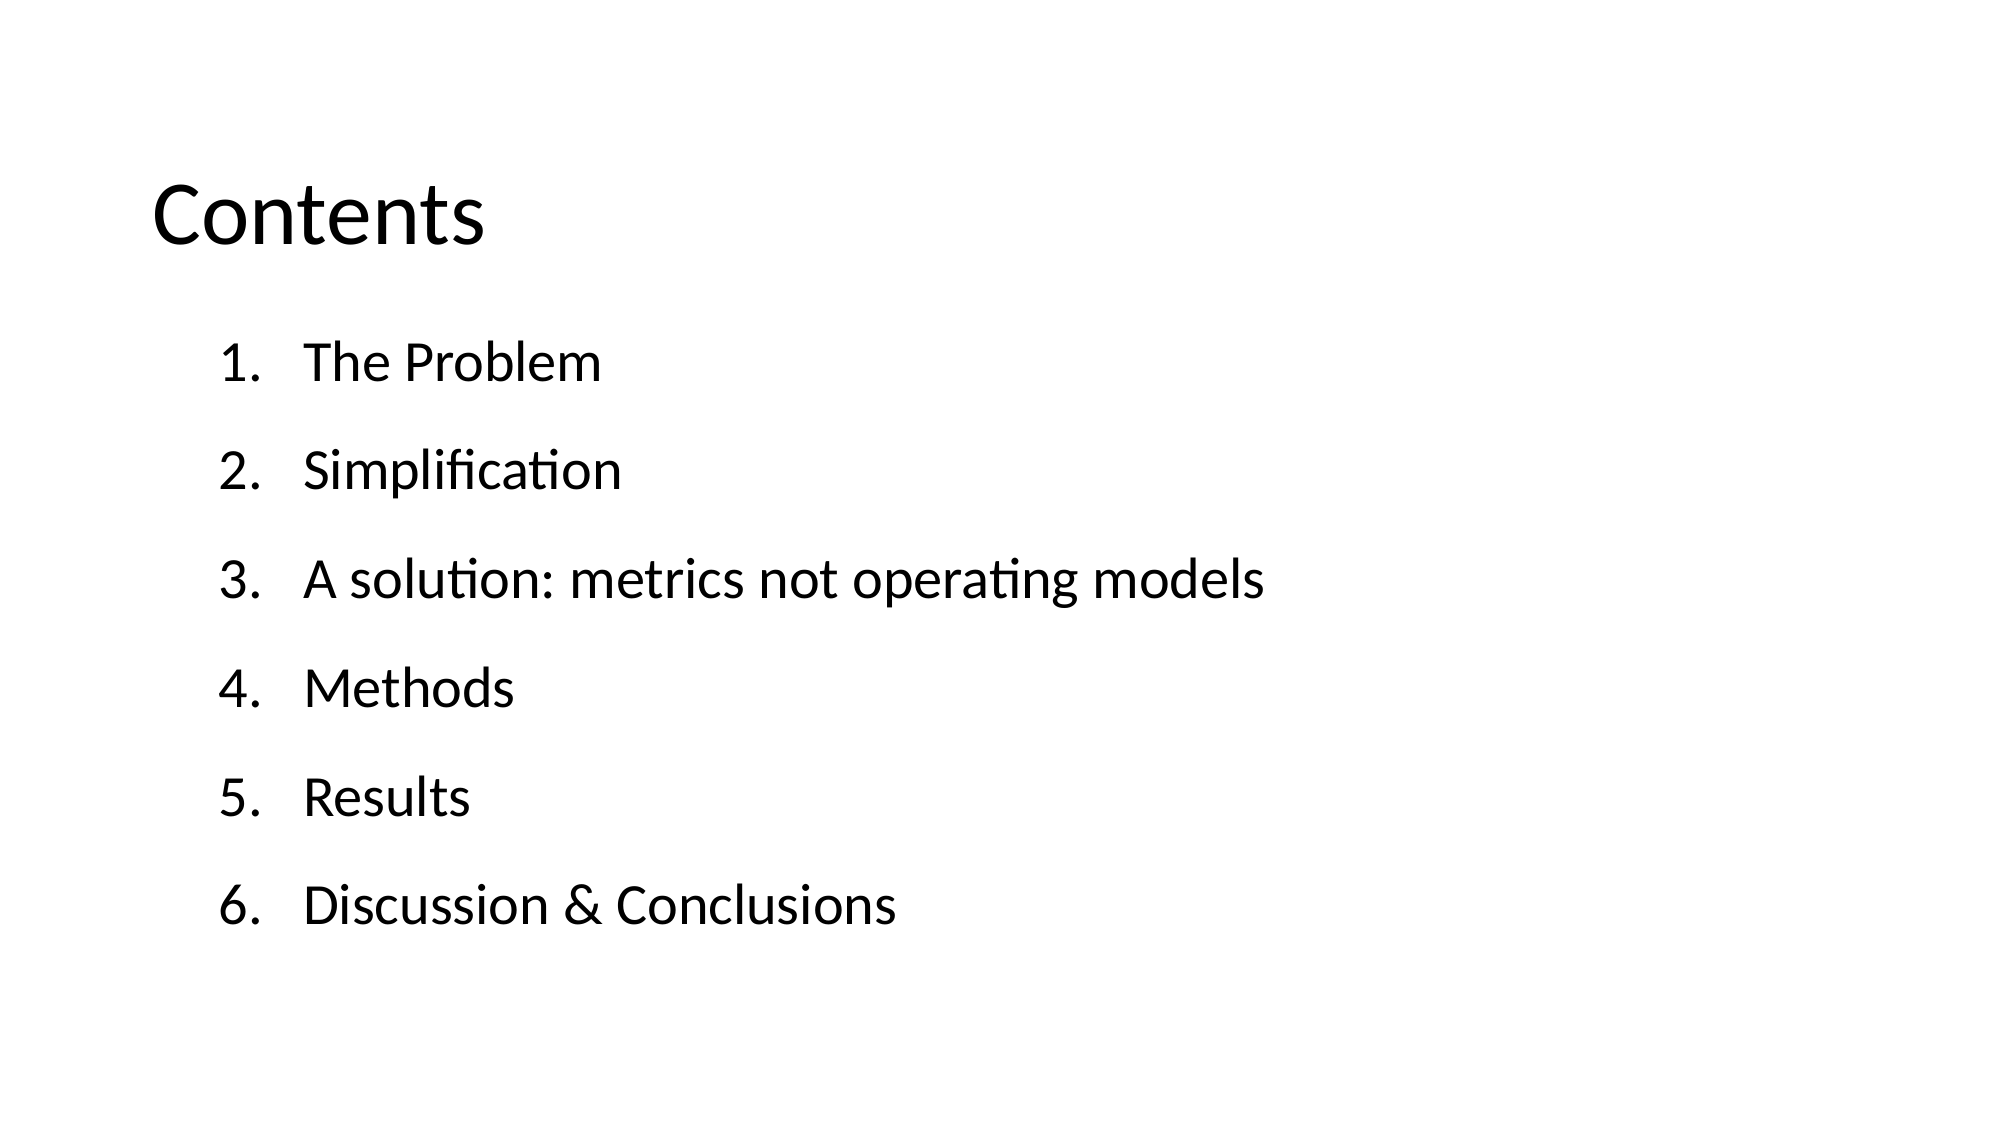

# Contents
The Problem
Simplification
A solution: metrics not operating models
Methods
Results
Discussion & Conclusions